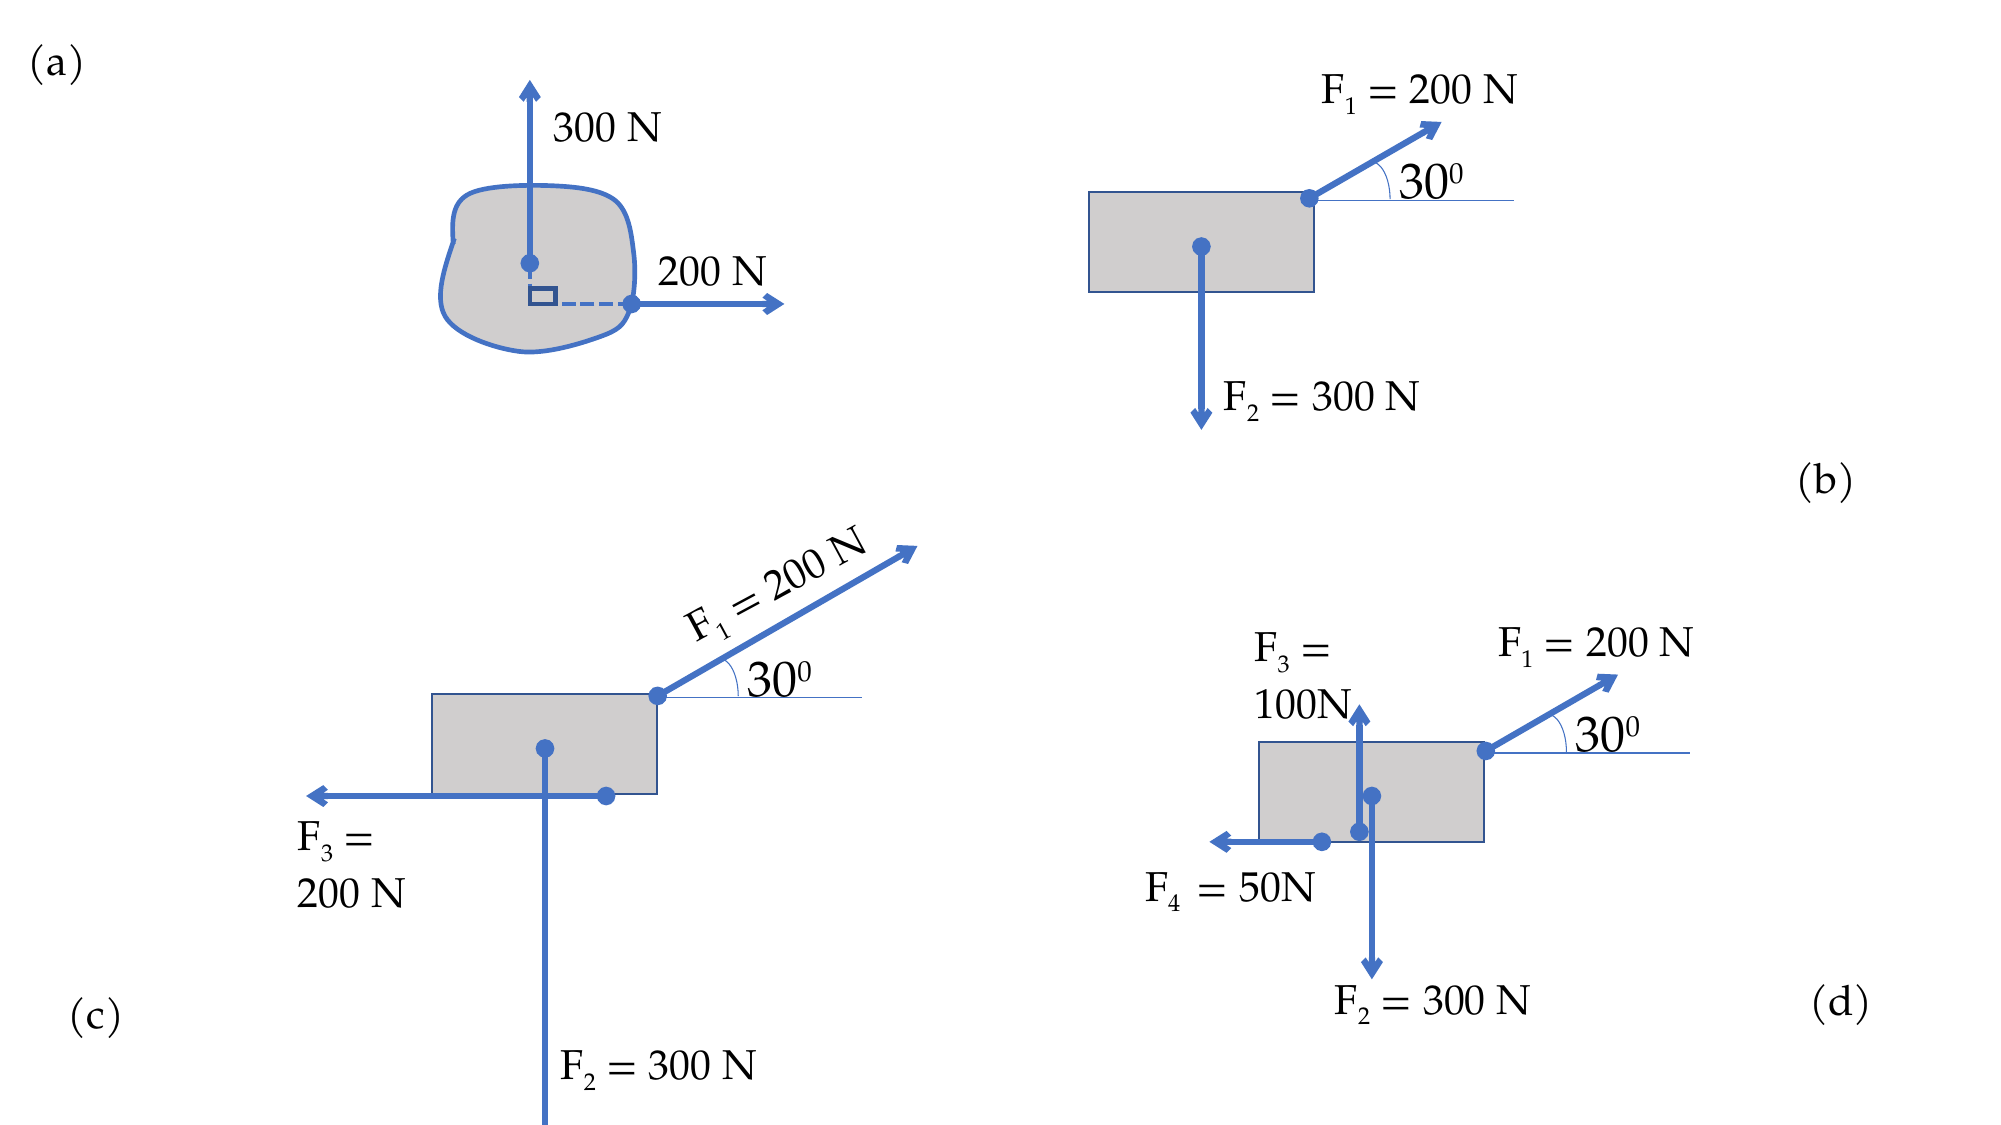

(a)
F1 = 200 N
300 N
300

200 N

F2 = 300 N
(b)
F1 = 200 N
F1 = 200 N
F3 = 100N
300

300

F3 = 200 N
F4  = 50N
F2 = 300 N
(d)
(c)
F2 = 300 N